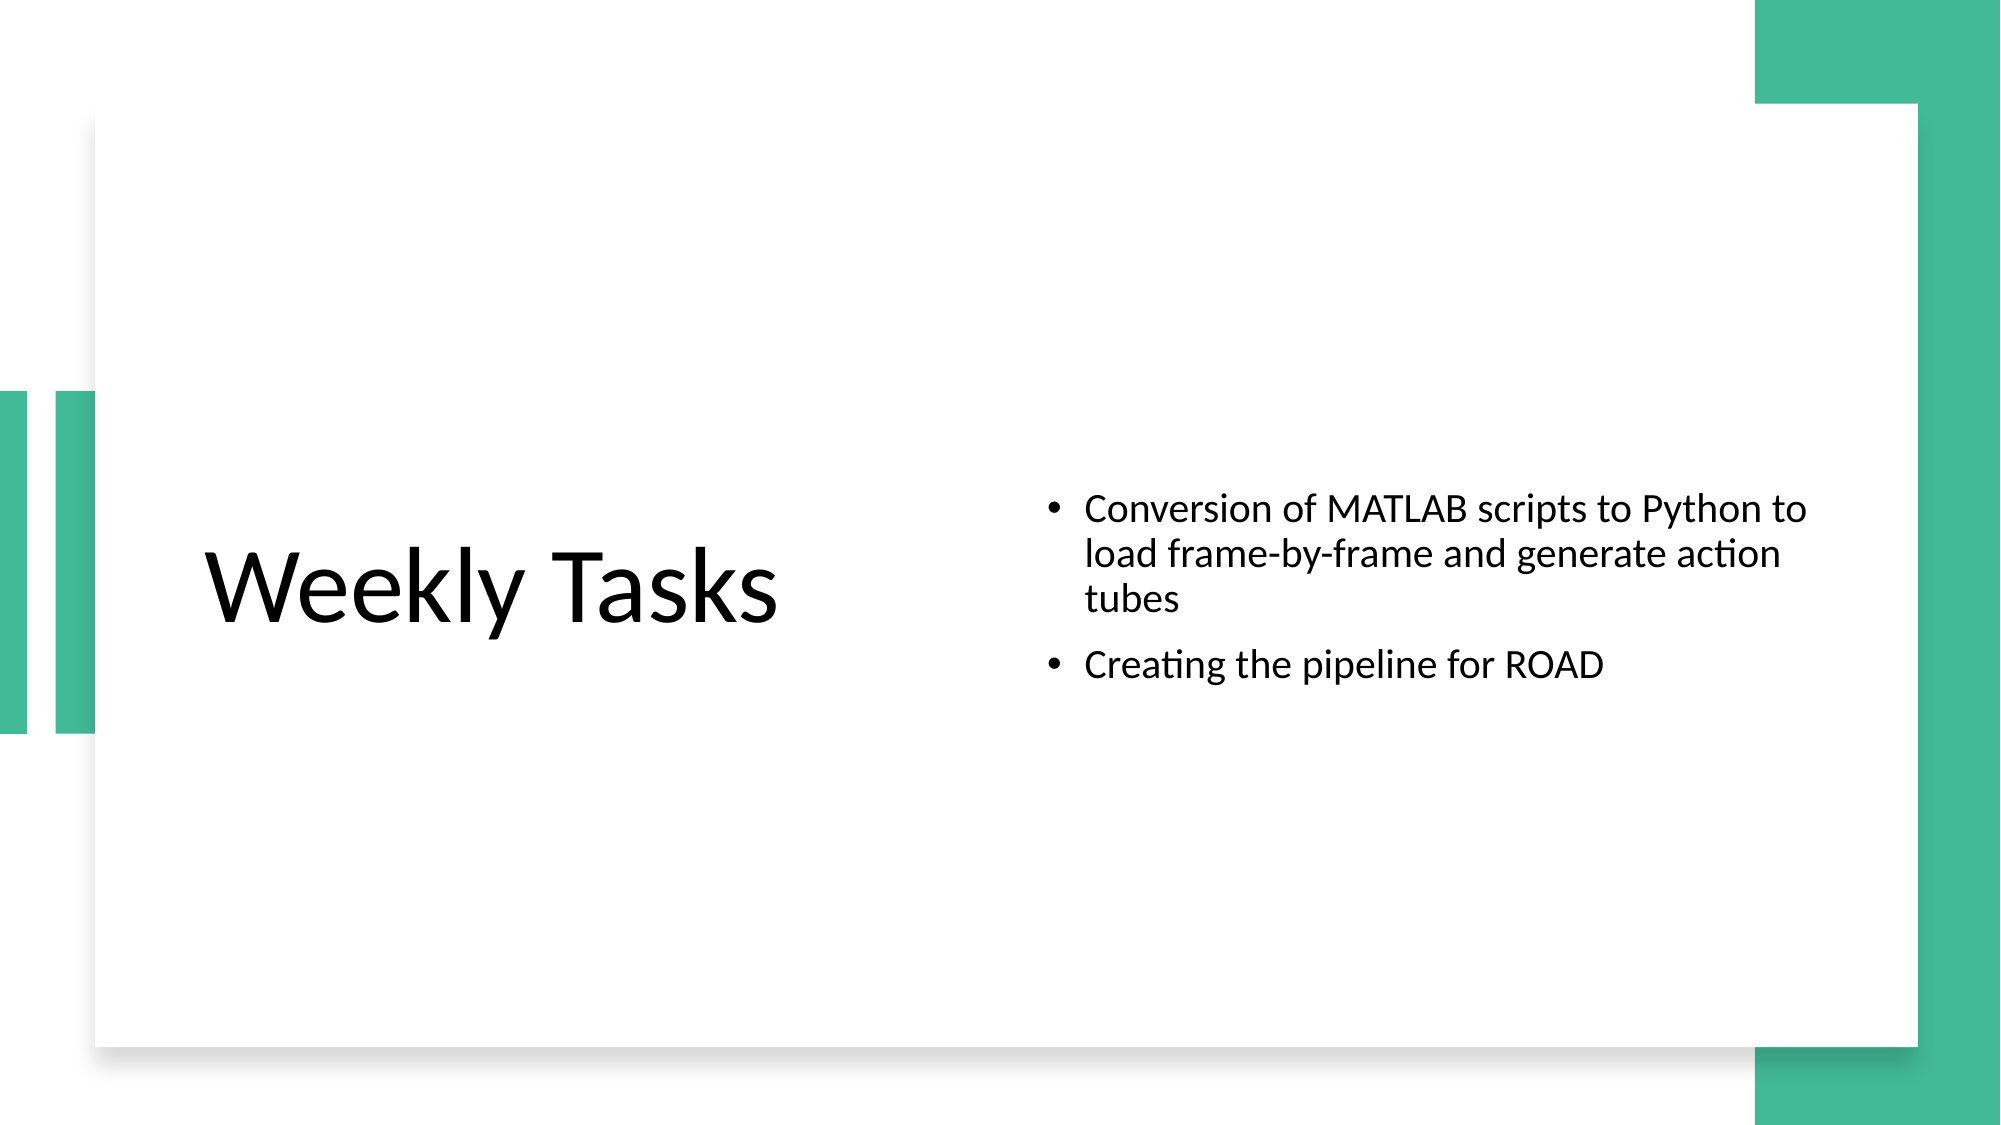

# Weekly Tasks
Conversion of MATLAB scripts to Python to load frame-by-frame and generate action tubes
Creating the pipeline for ROAD